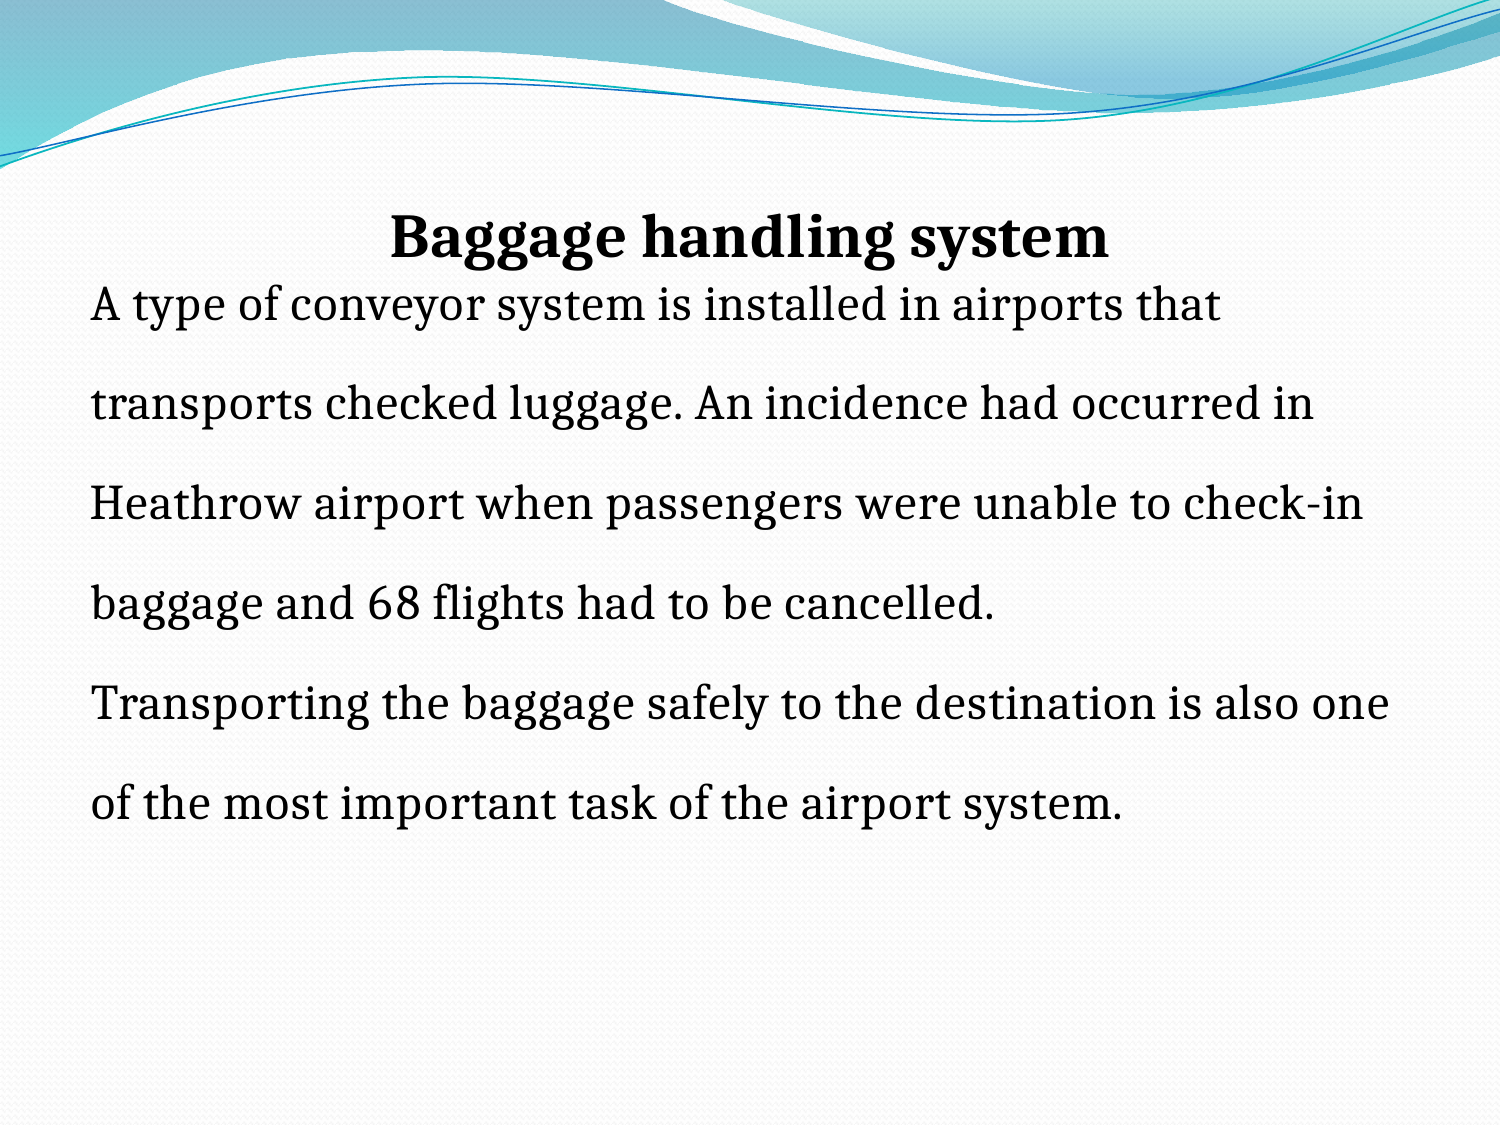

# Baggage handling system

A type of conveyor system is installed in airports that
transports checked luggage. An incidence had occurred in
Heathrow airport when passengers were unable to check-in
baggage and 68 flights had to be cancelled.
Transporting the baggage safely to the destination is also one
of the most important task of the airport system.